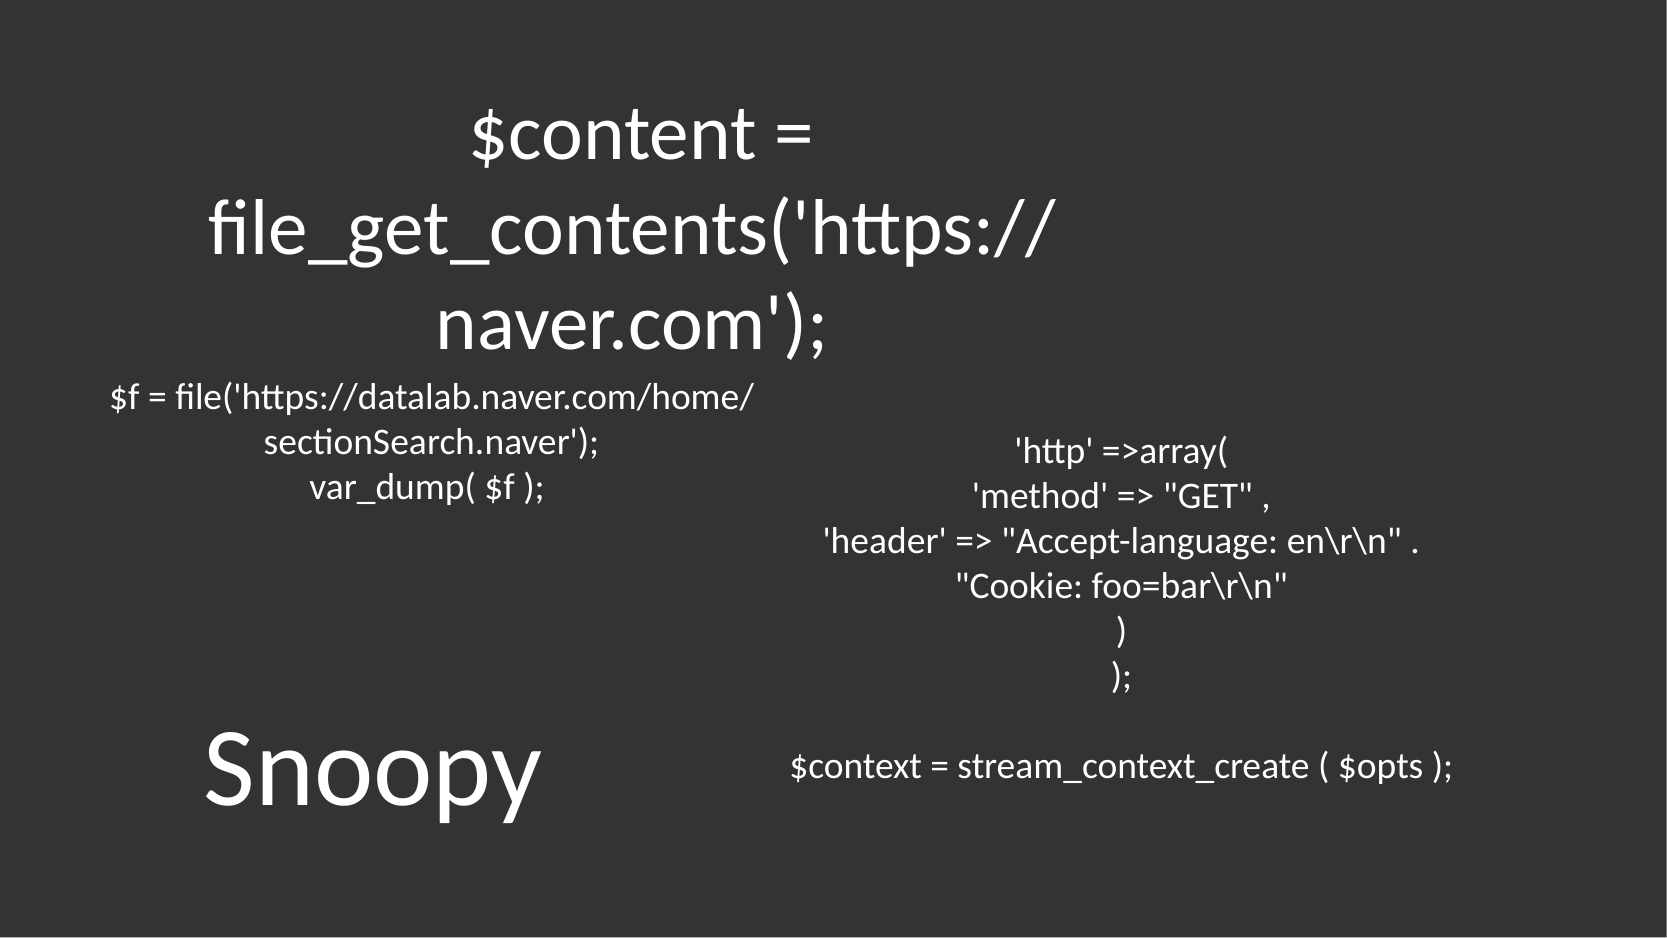

$content = file_get_contents('https://naver.com');
$f = file('https://datalab.naver.com/home/sectionSearch.naver');
var_dump( $f );
'http' =>array(
'method' => "GET" ,
'header' => "Accept-language: en\r\n" .
"Cookie: foo=bar\r\n"
)
);

$context = stream_context_create ( $opts );
Snoopy